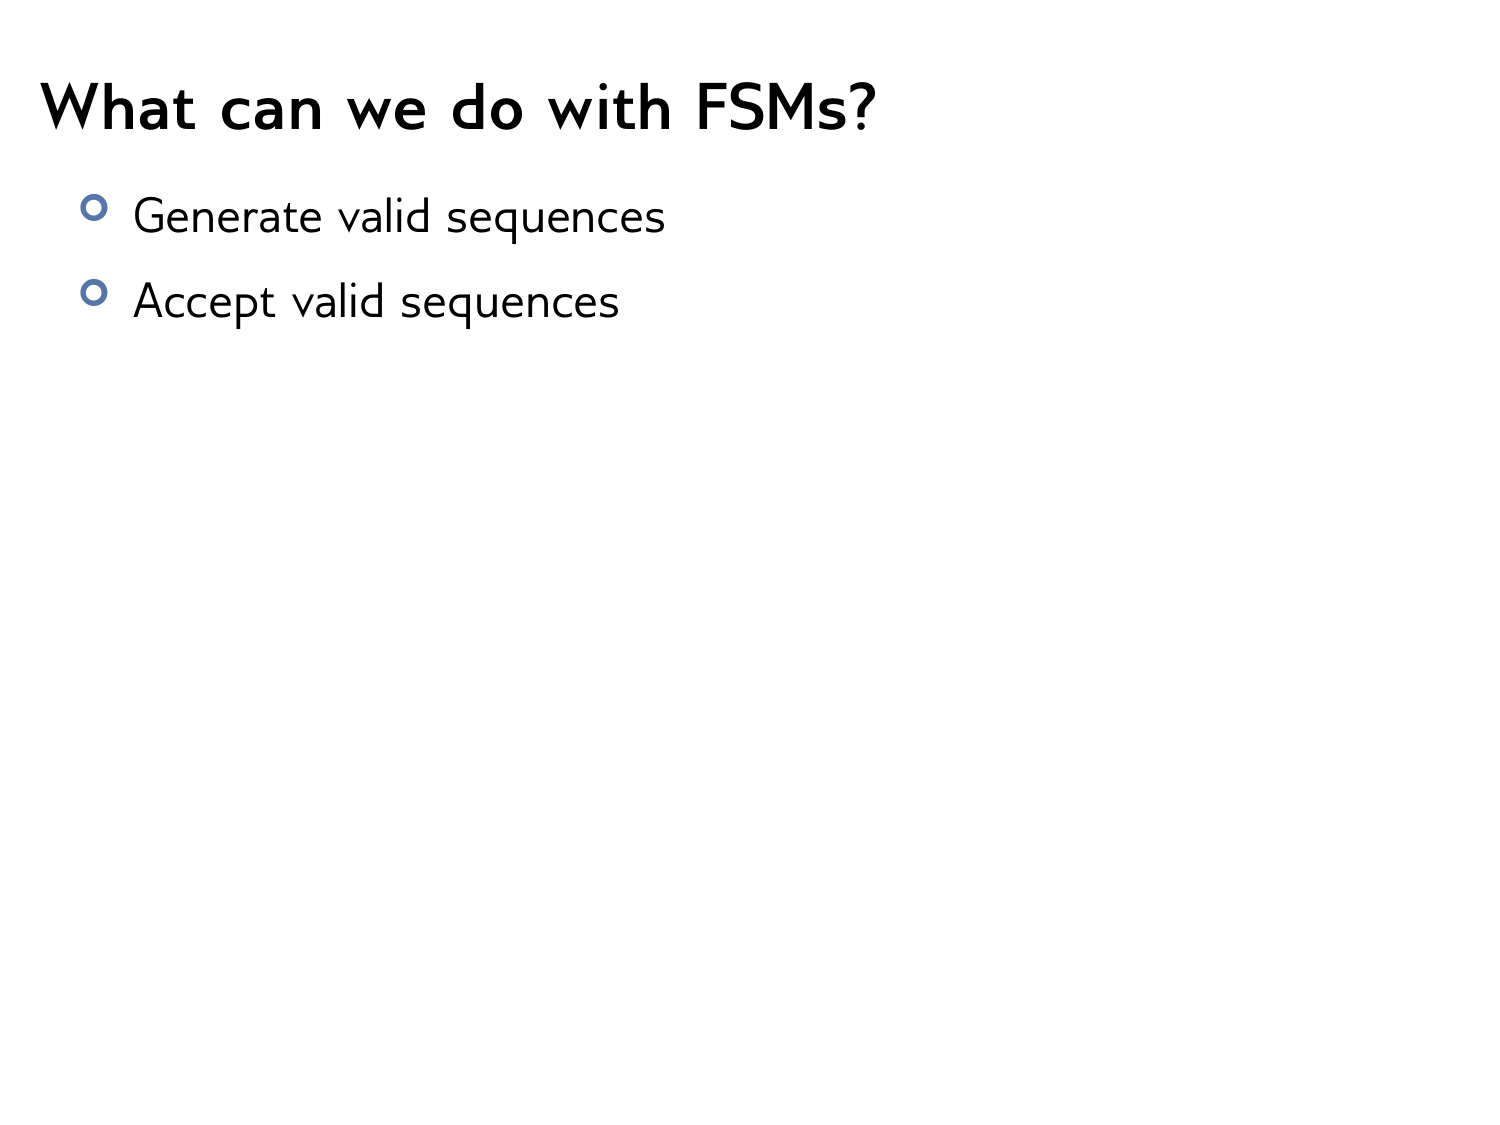

# What can we do with FSMs?
Generate valid sequences
Accept valid sequences